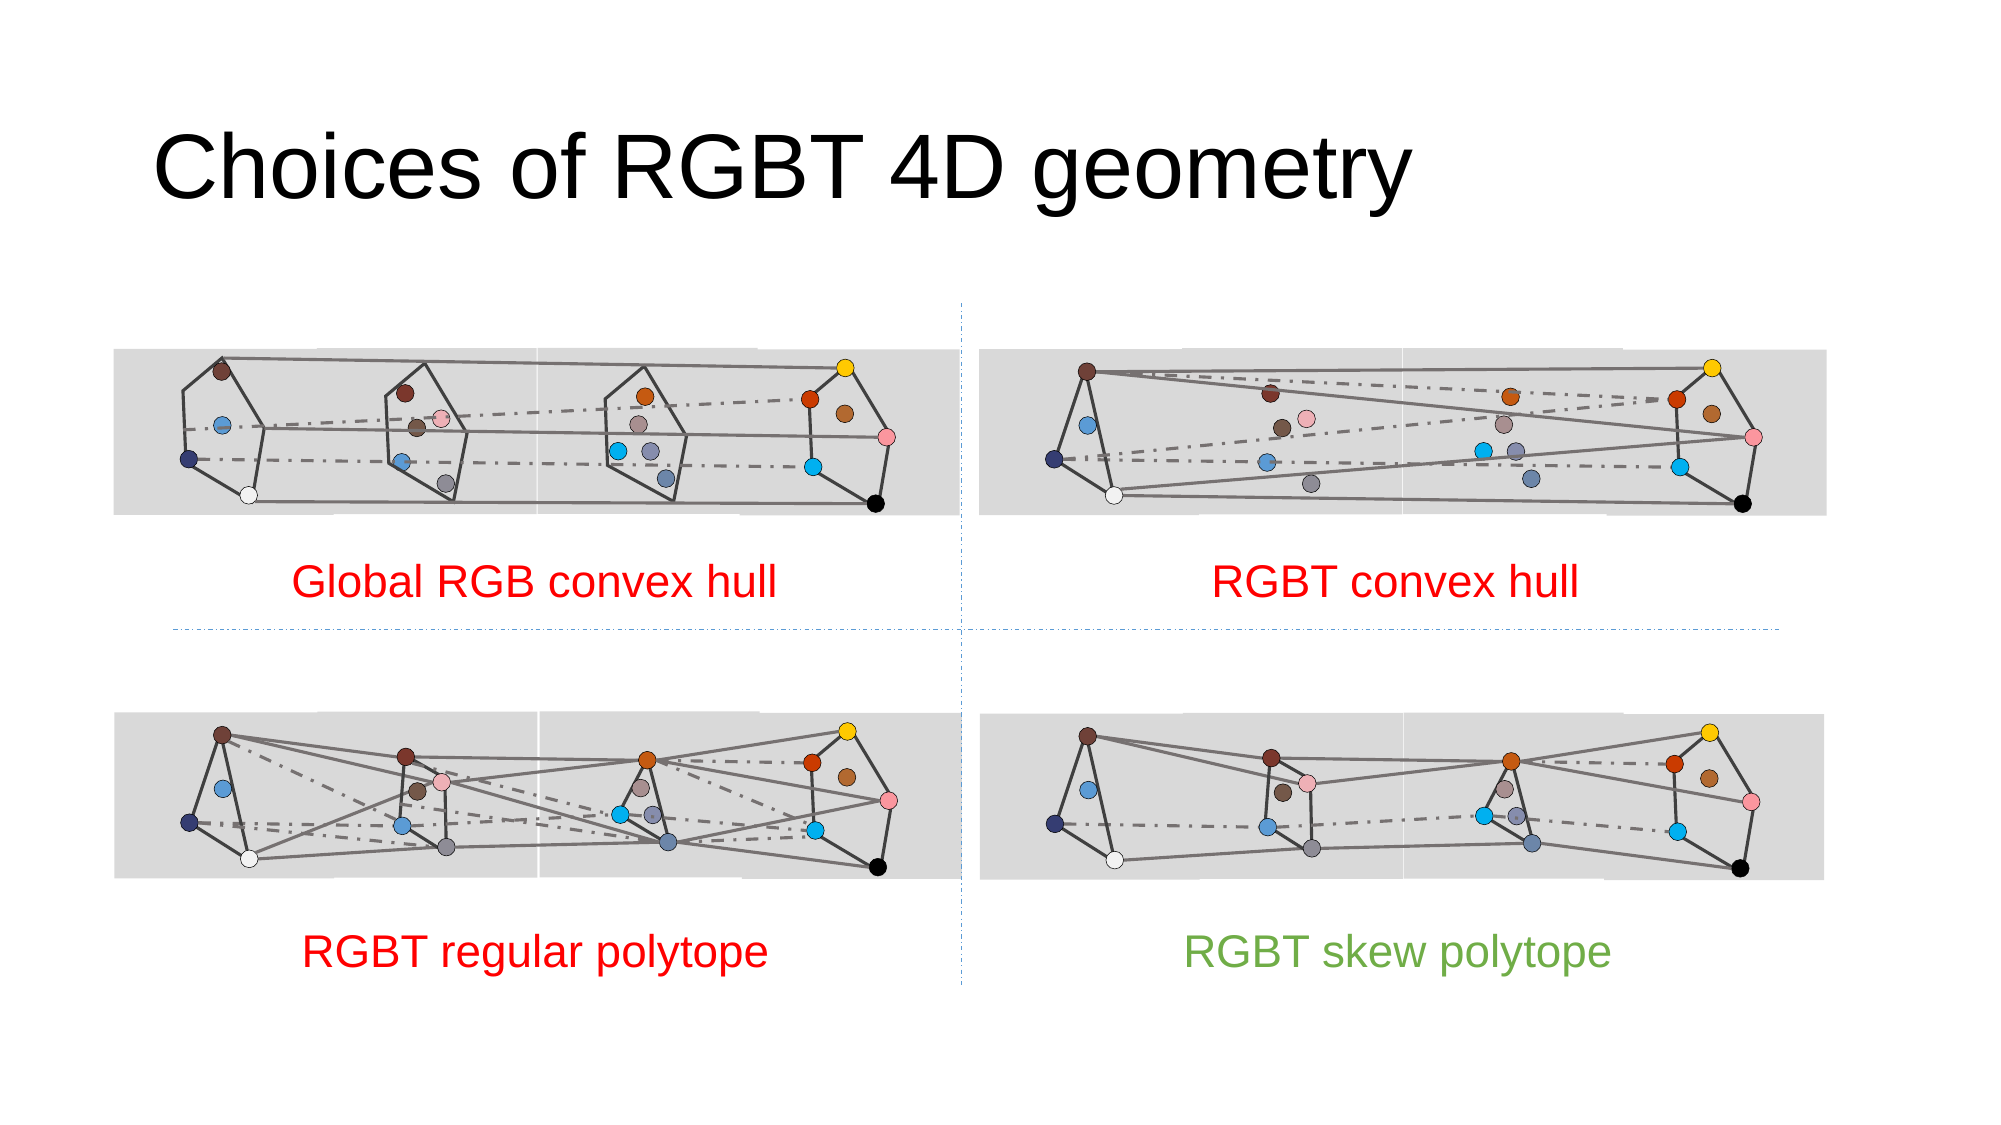

# Choices of RGBT 4D geometry

Global RGB convex hull
RGBT convex hull

RGBT regular polytope
RGBT skew polytope